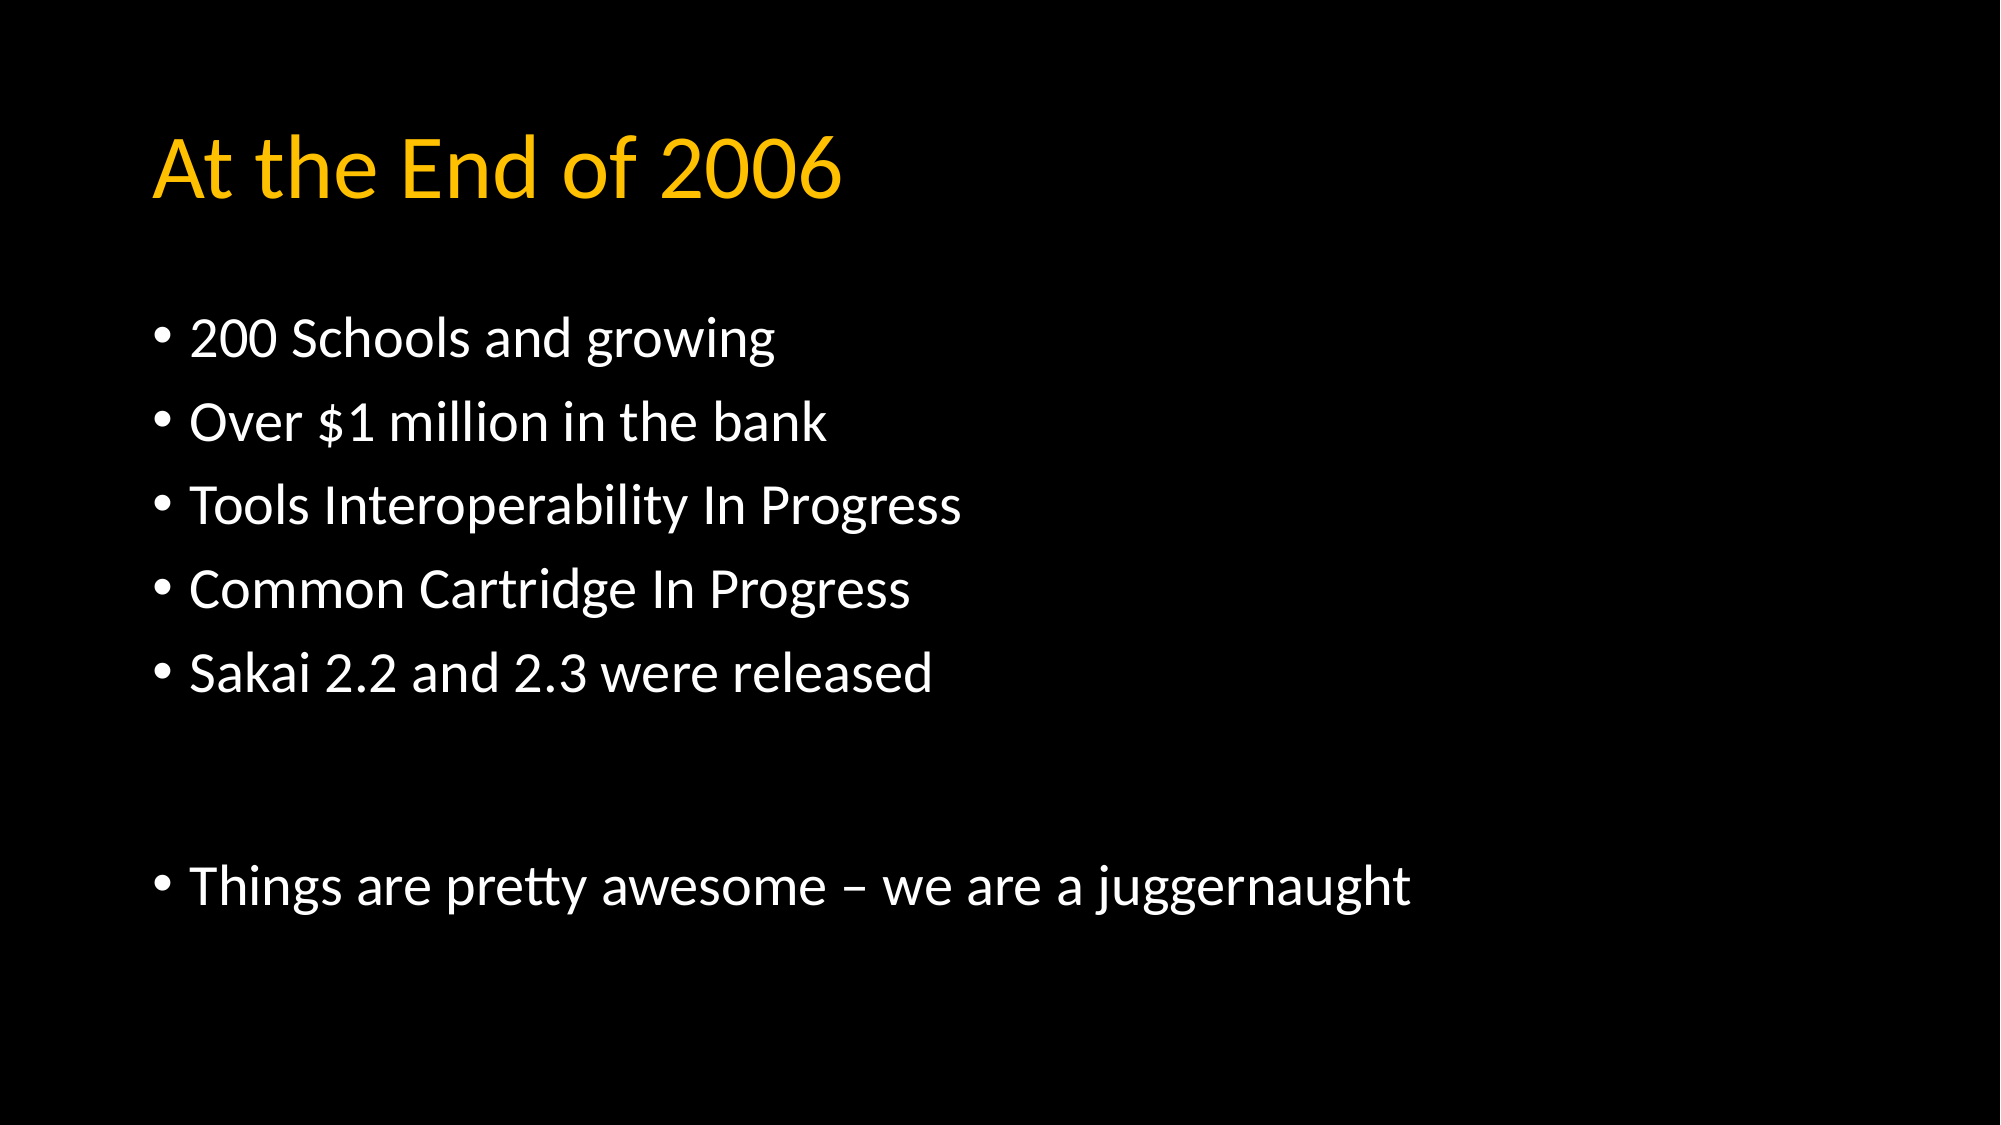

# At the End of 2006
200 Schools and growing
Over $1 million in the bank
Tools Interoperability In Progress
Common Cartridge In Progress
Sakai 2.2 and 2.3 were released

Things are pretty awesome – we are a juggernaught